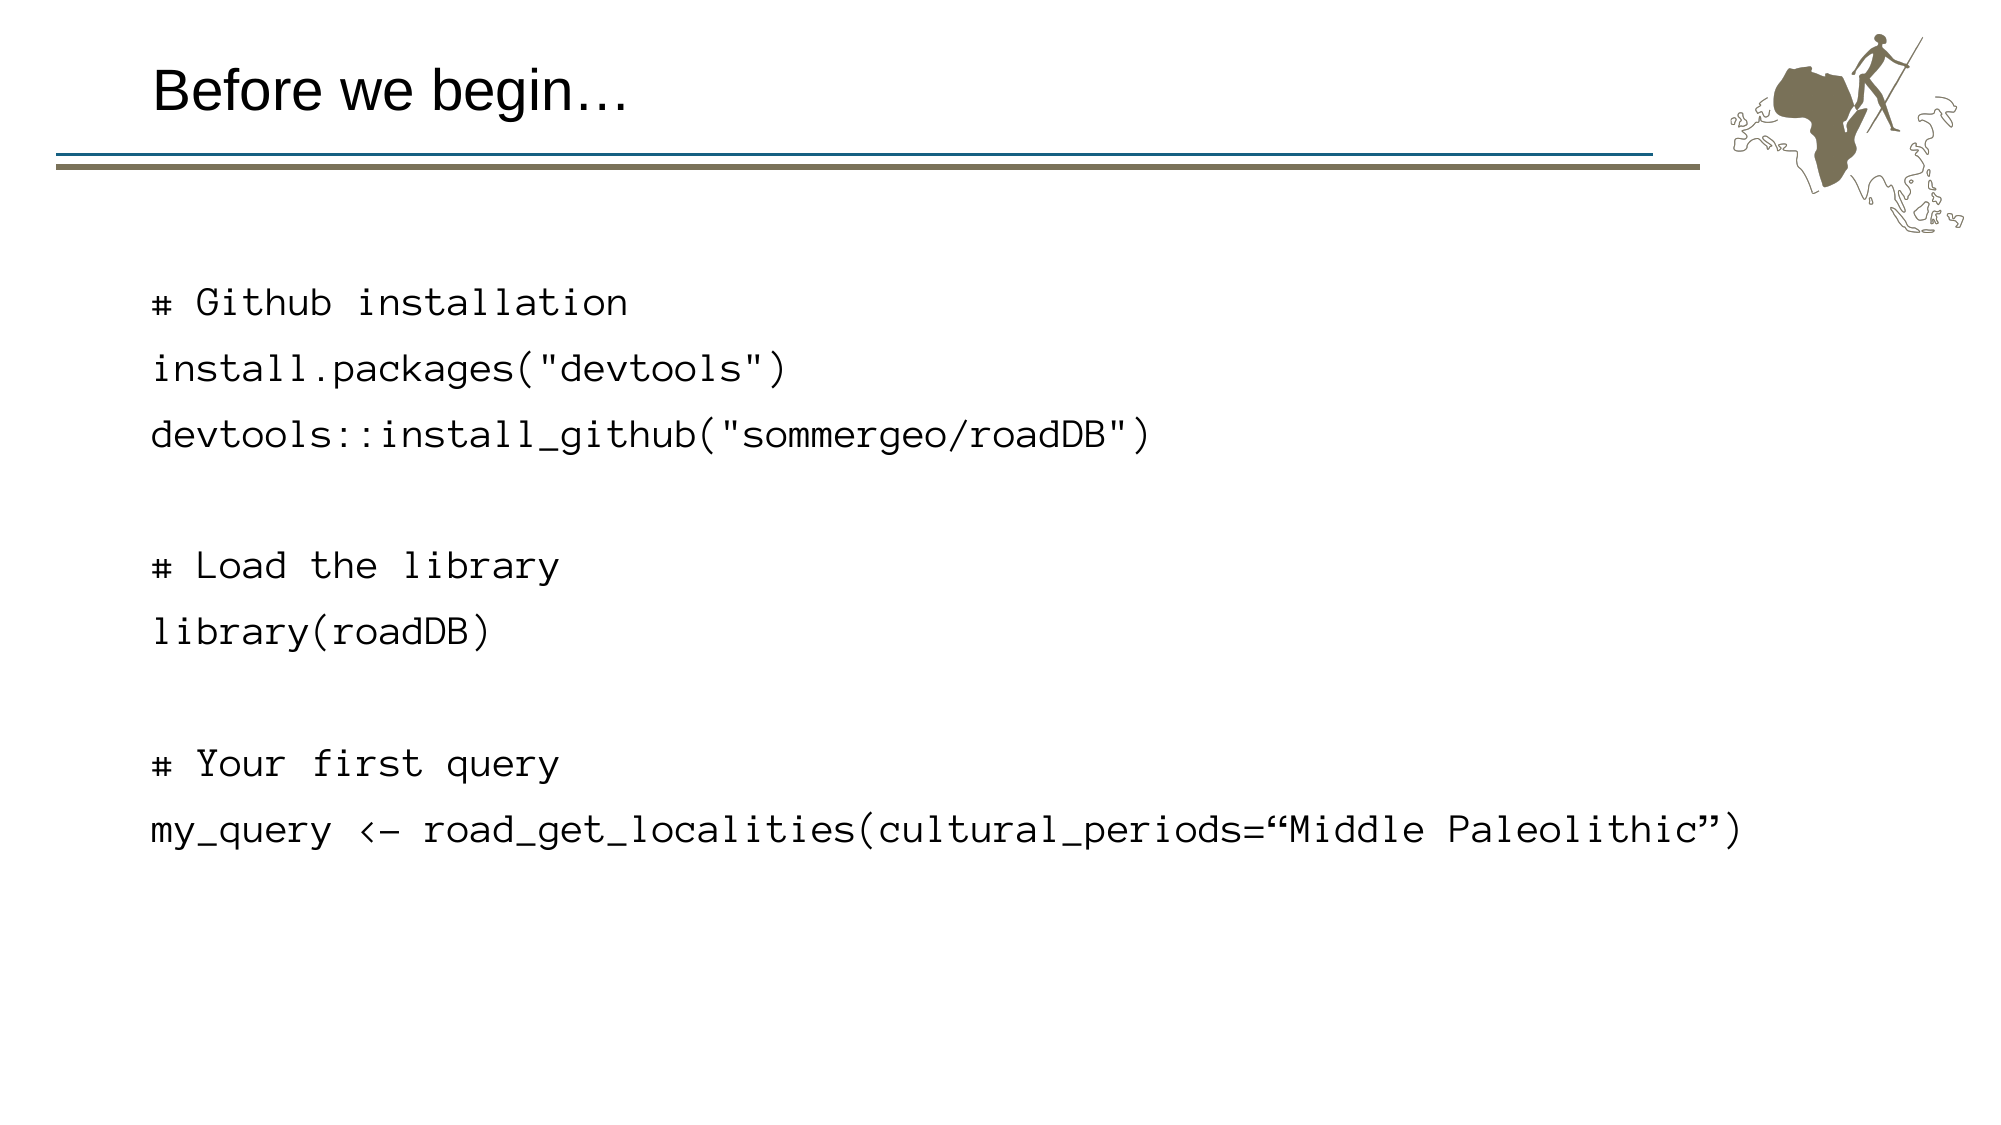

# Before we begin…
# Github installation
install.packages("devtools")
devtools::install_github("sommergeo/roadDB")

# Load the library
library(roadDB)

# Your first query
my_query <- road_get_localities(cultural_periods=“Middle Paleolithic”)